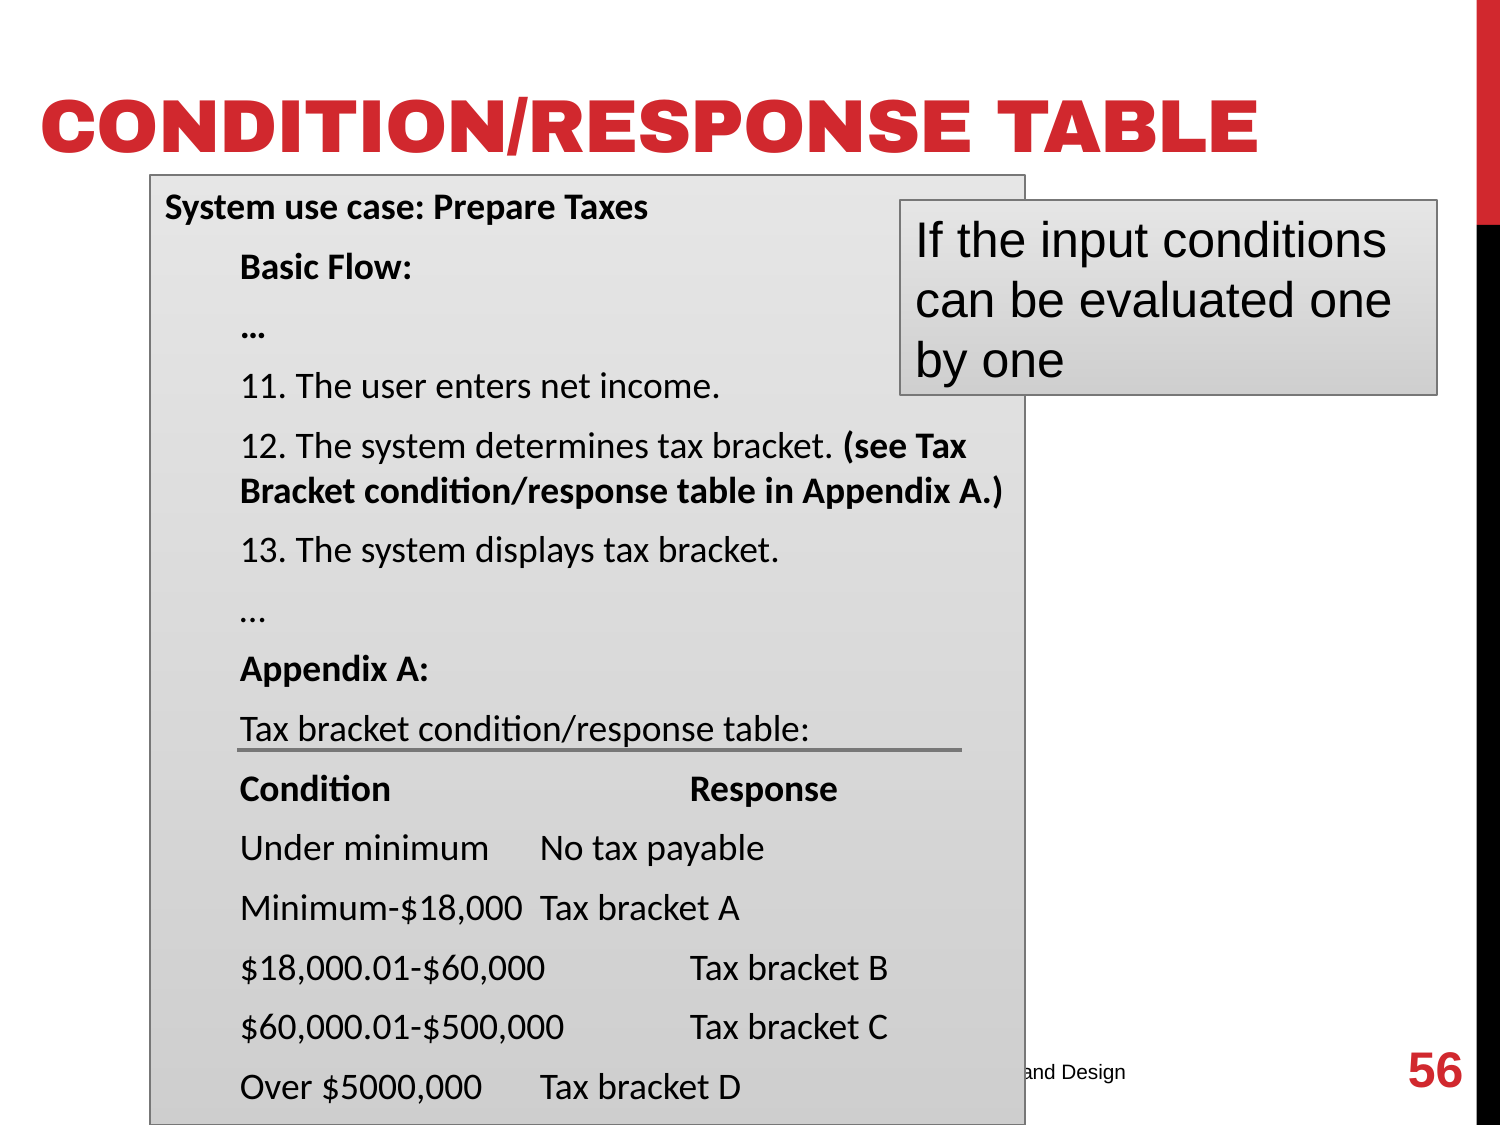

# Condition/Response Table
System use case: Prepare Taxes
Basic Flow:
…
11. The user enters net income.
12. The system determines tax bracket. (see Tax Bracket condition/response table in Appendix A.)
13. The system displays tax bracket.
…
Appendix A:
Tax bracket condition/response table:
Condition		Response
Under minimum	No tax payable
Minimum-$18,000	Tax bracket A
$18,000.01-$60,000	Tax bracket B
$60,000.01-$500,000	Tax bracket C
Over $5000,000	Tax bracket D
If the input conditions can be evaluated one by one
56
IS2102 Requirements Analysis and Design